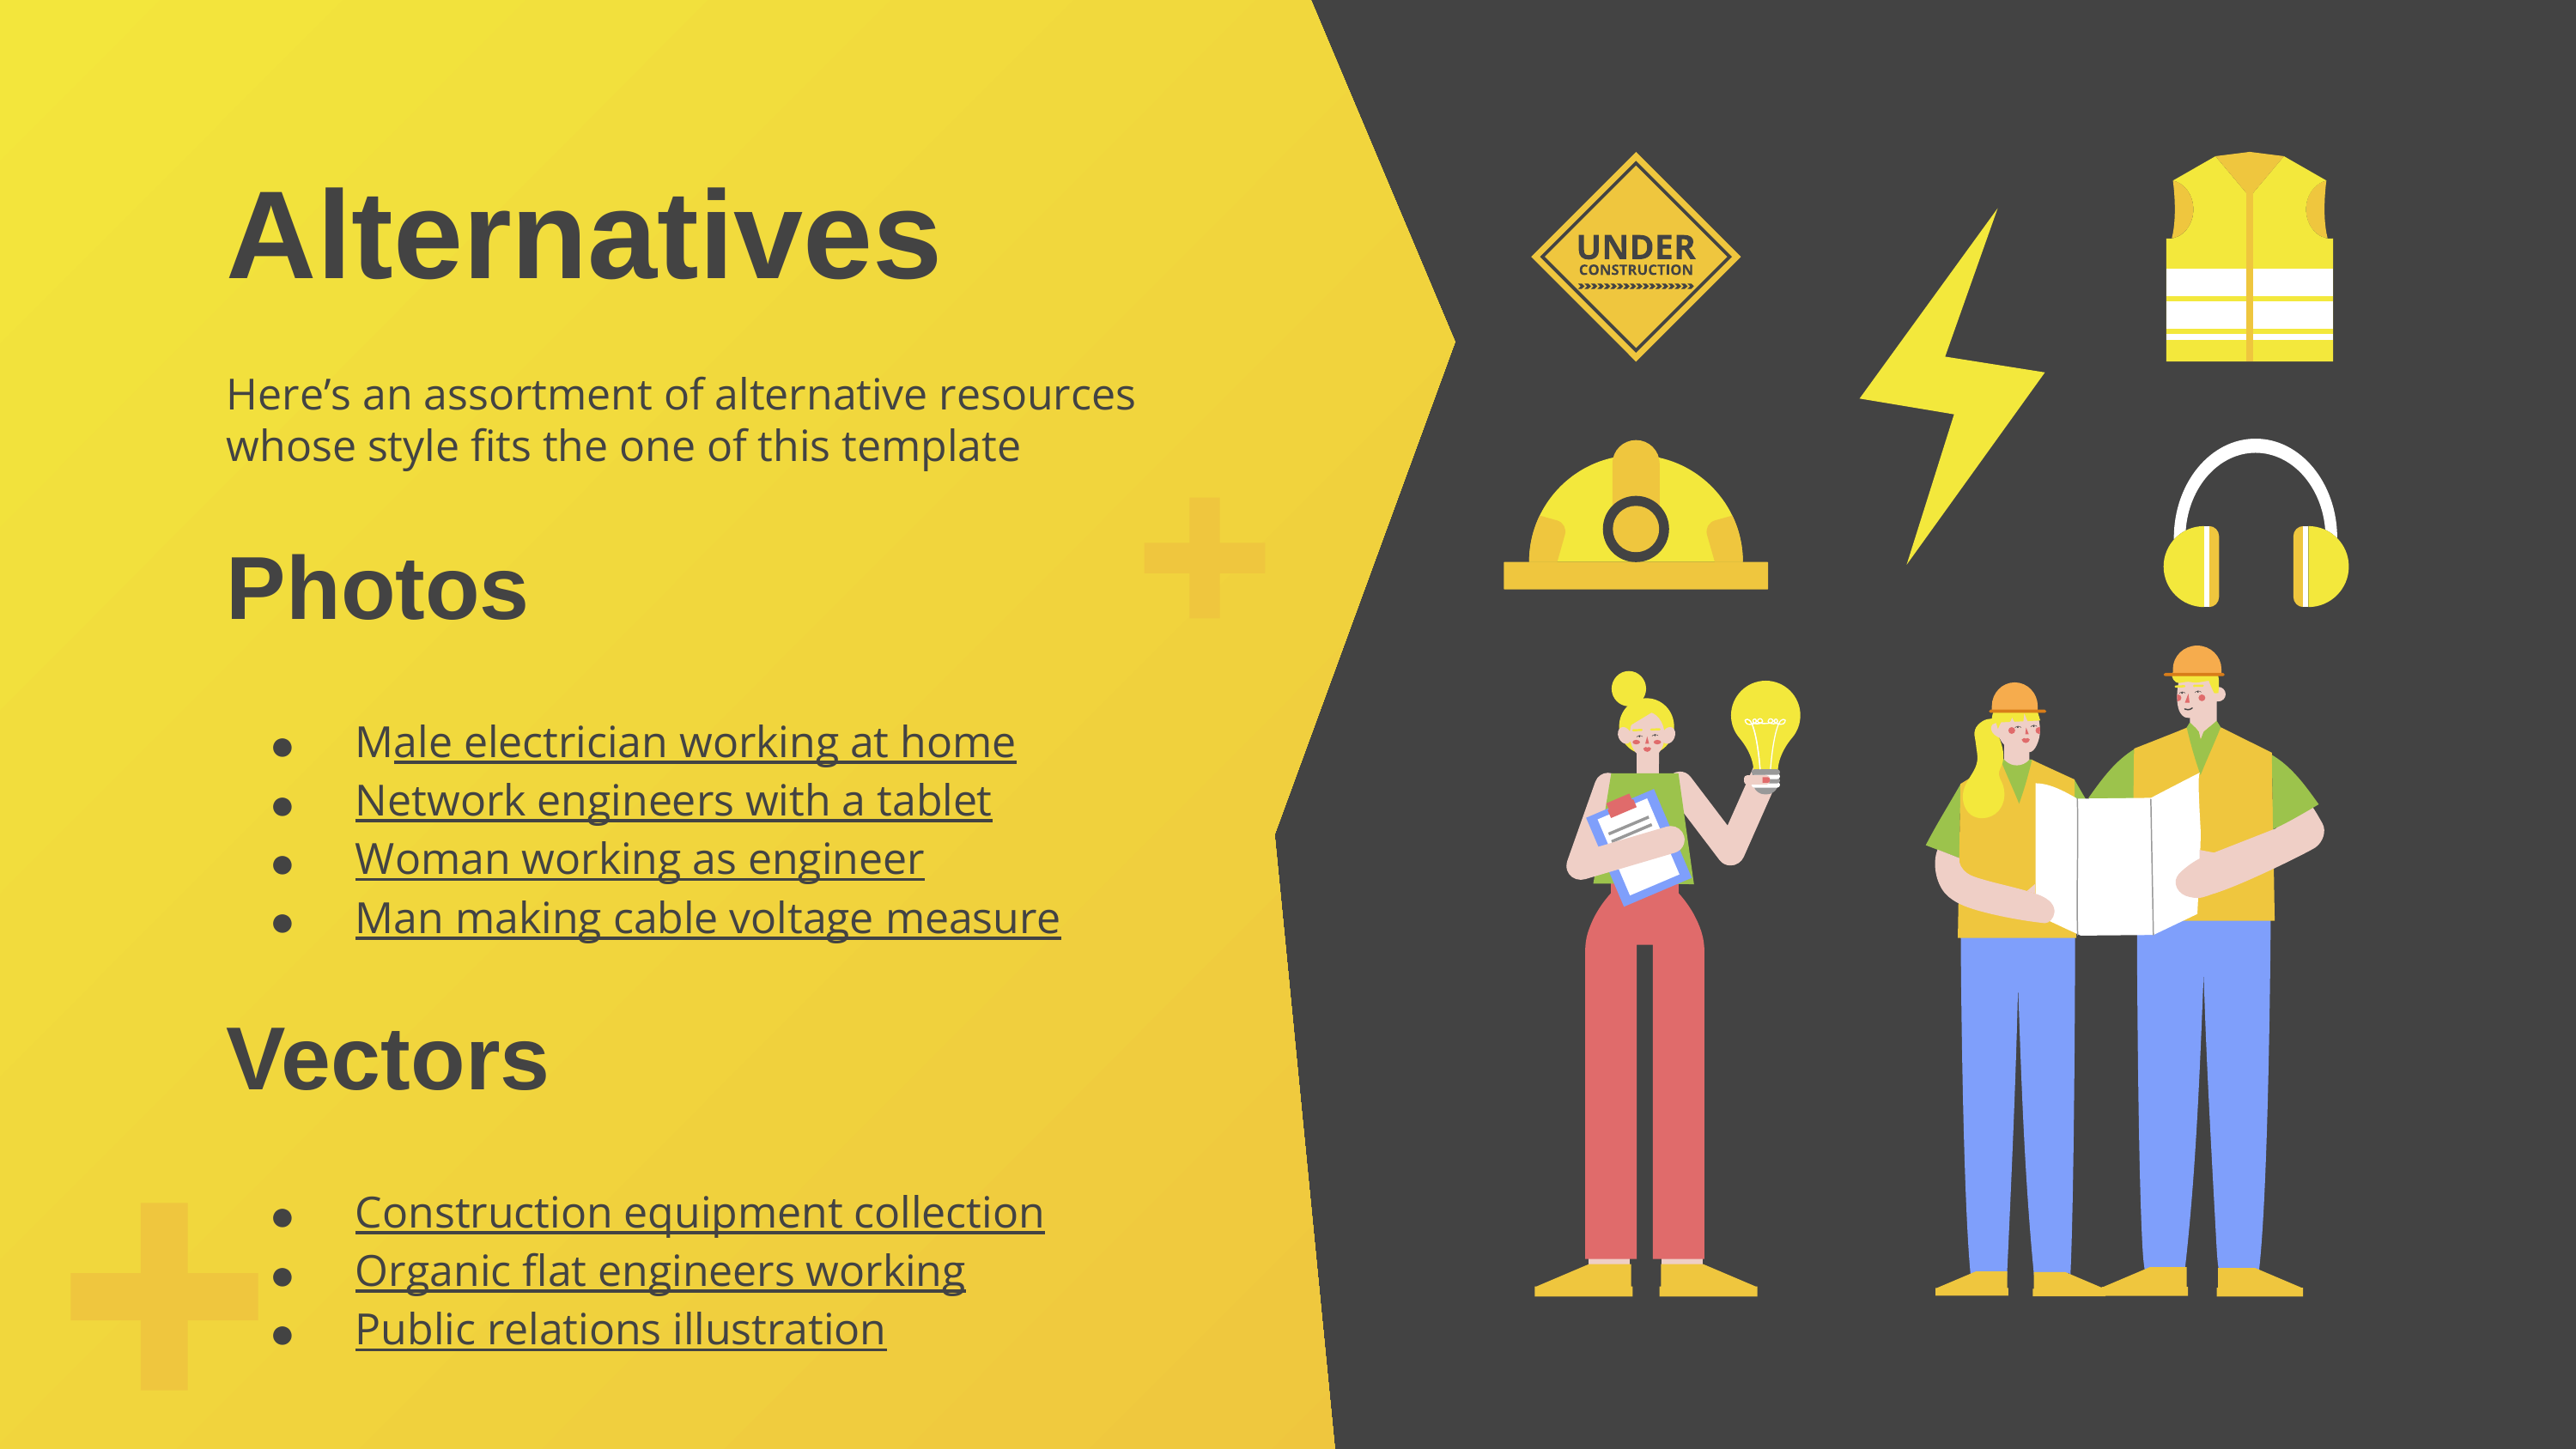

# Alternatives

Here’s an assortment of alternative resources whose style fits the one of this template

Photos

Male electrician working at home
Network engineers with a tablet
Woman working as engineer
Man making cable voltage measure

Vectors

Construction equipment collection
Organic flat engineers working
Public relations illustration